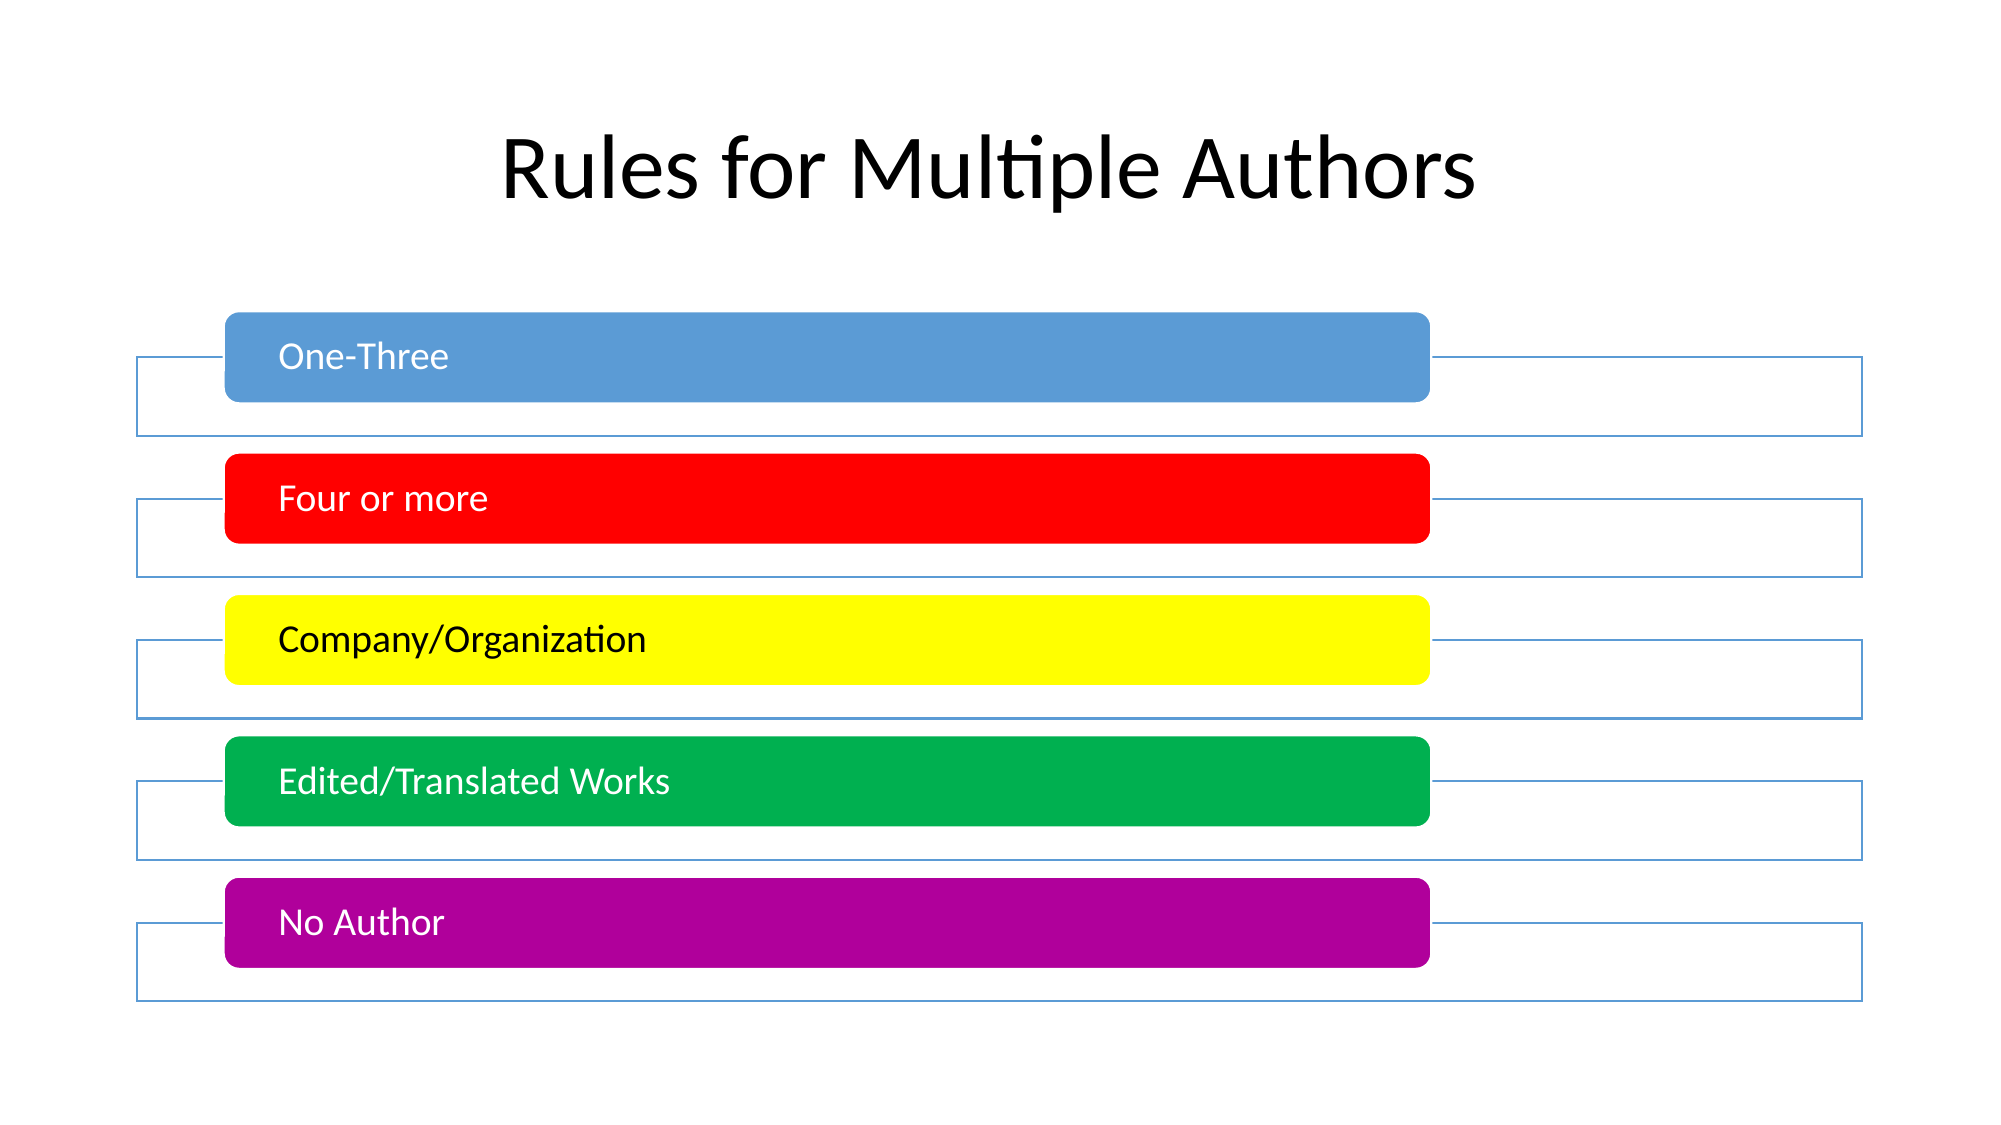

# Rules for Multiple Authors
One-Three
Four or more
Company/Organization
Edited/Translated Works
No Author